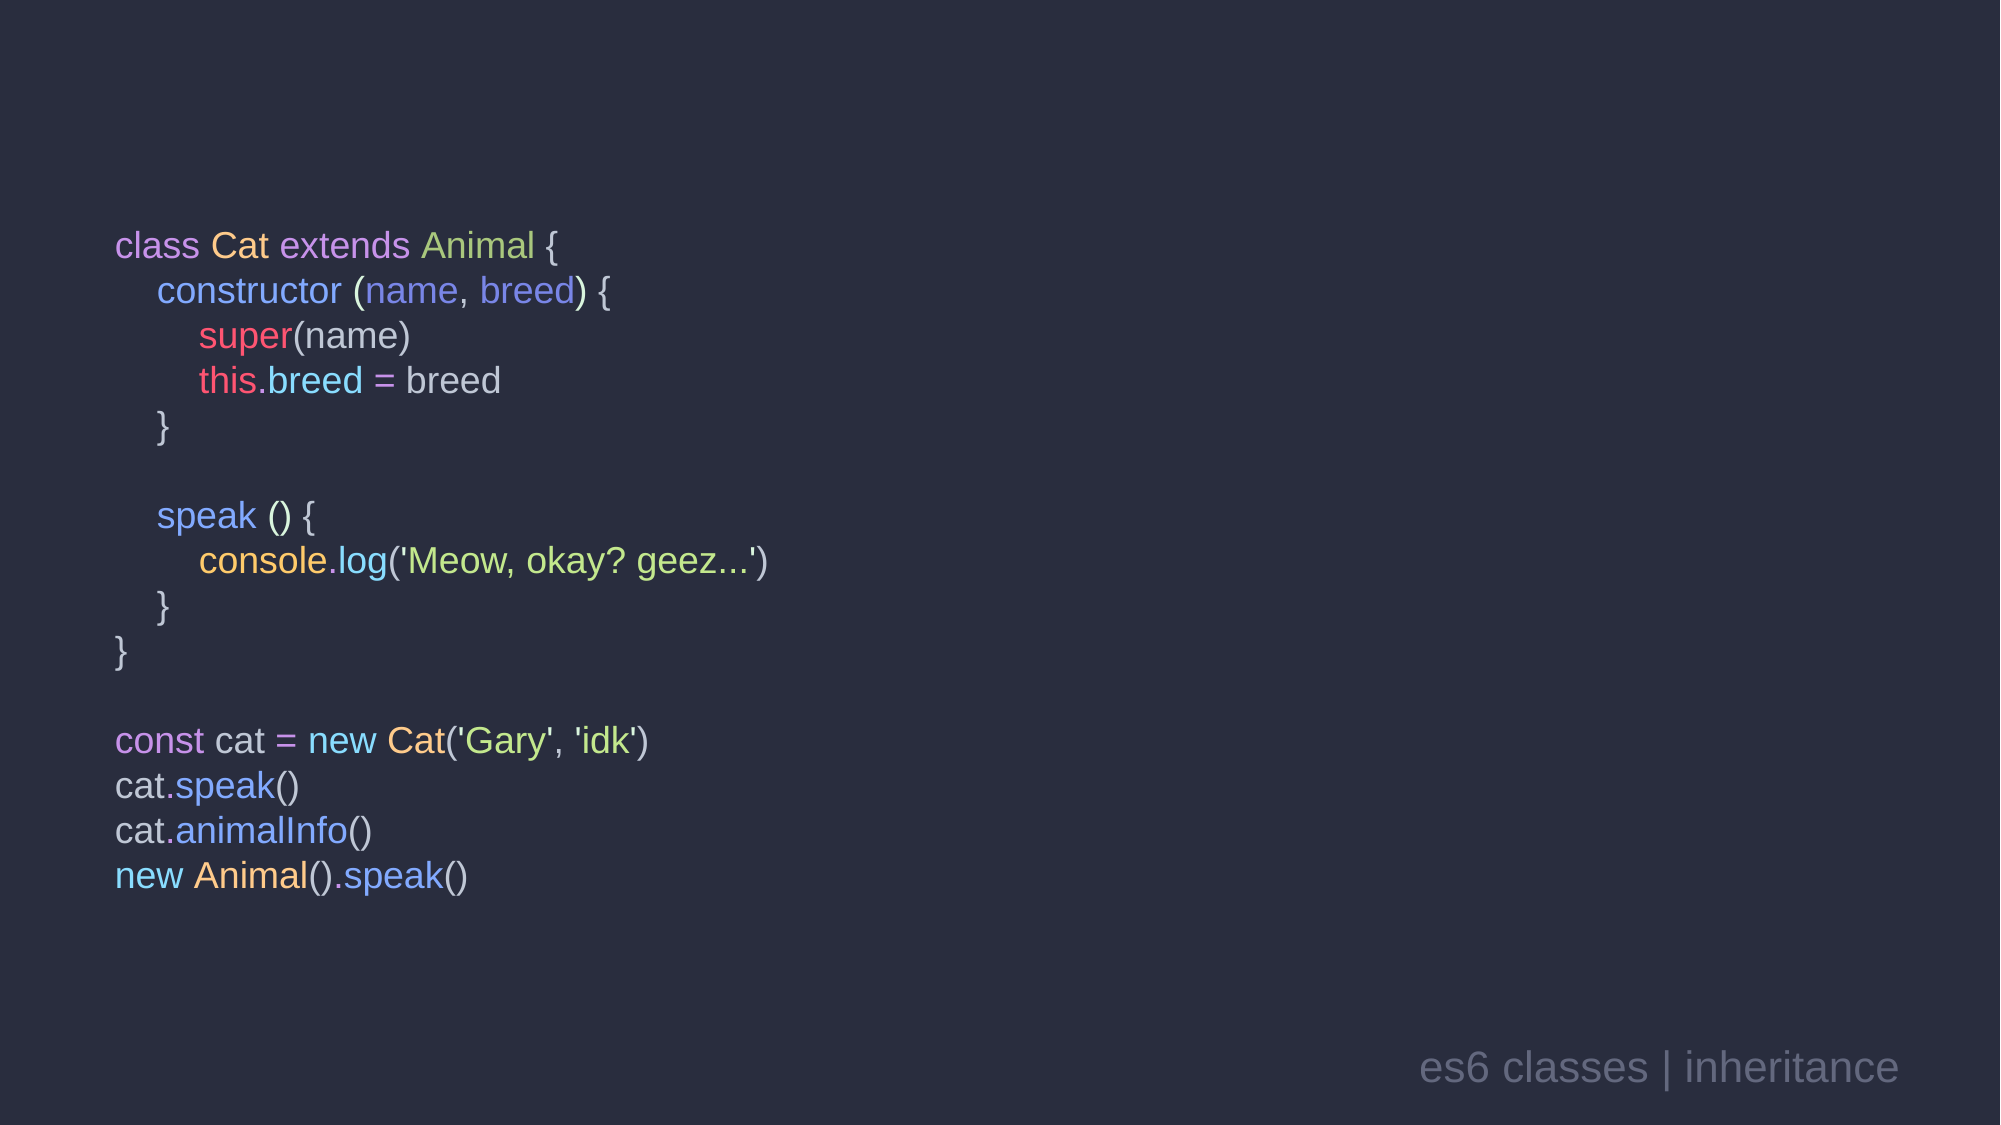

class Cat extends Animal {
    constructor (name, breed) {
        super(name)
        this.breed = breed
    }
    speak () {
        console.log('Meow, okay? geez...')
    }
}
const cat = new Cat('Gary', 'idk')
cat.speak()
cat.animalInfo()
new Animal().speak()
es6 classes | inheritance